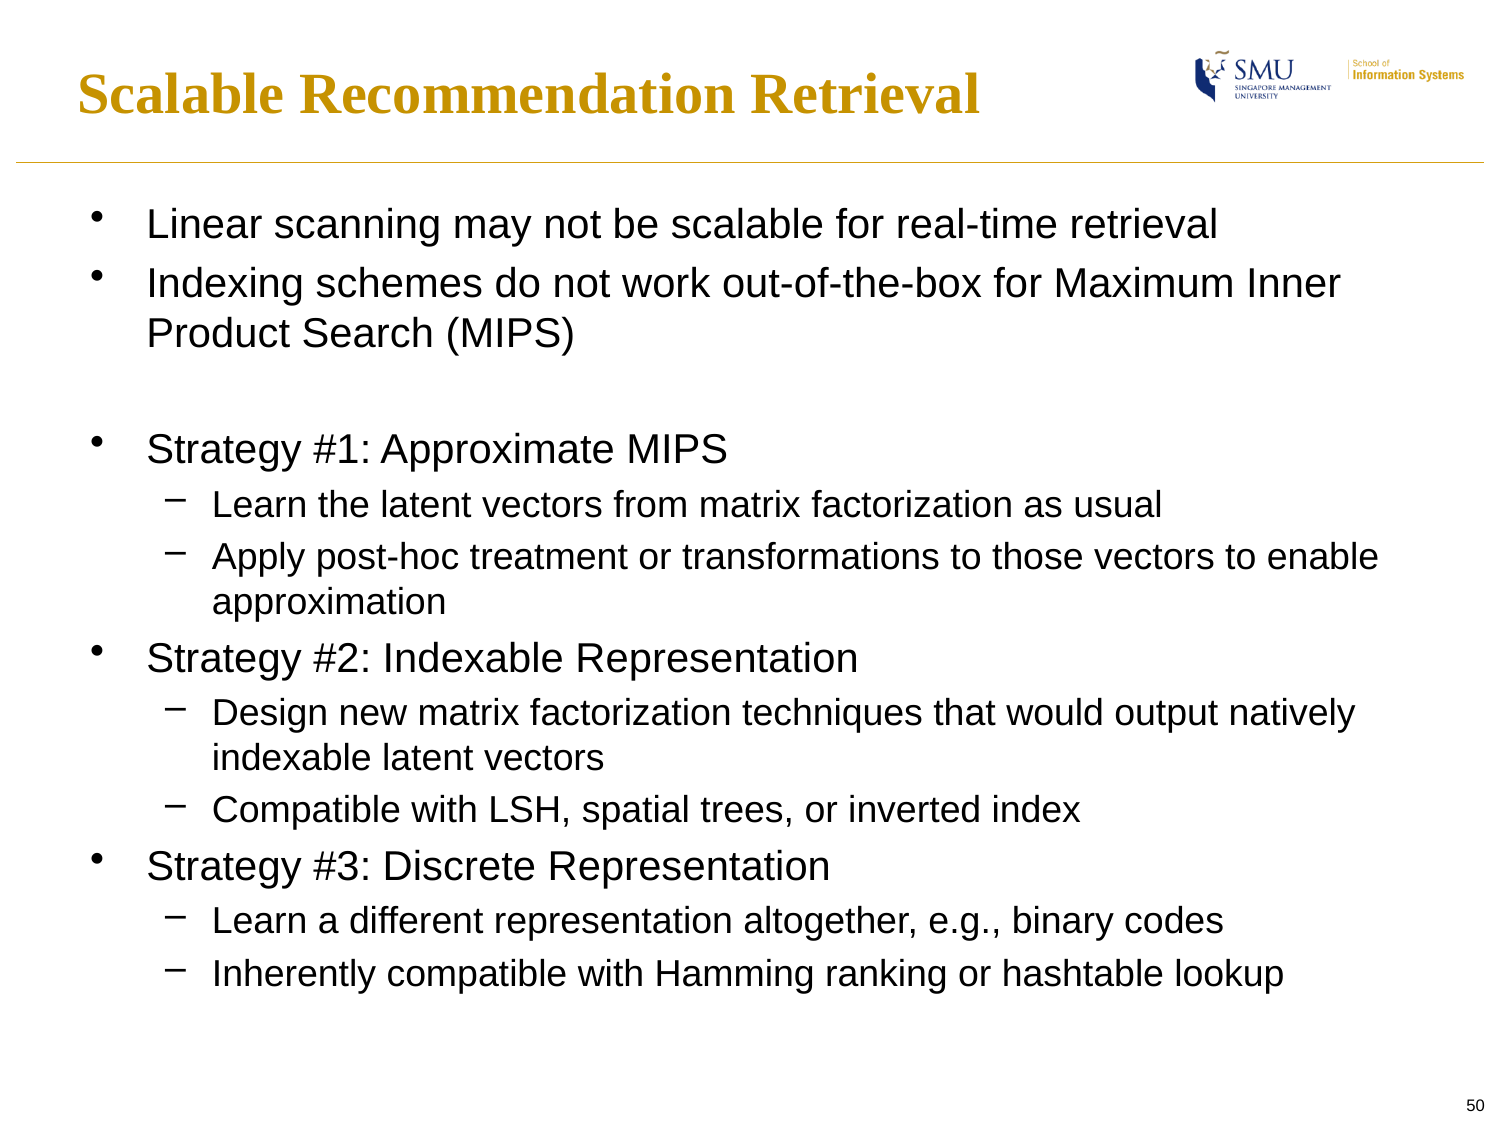

# Scalable Recommendation Retrieval
Linear scanning may not be scalable for real-time retrieval
Indexing schemes do not work out-of-the-box for Maximum Inner Product Search (MIPS)

Strategy #1: Approximate MIPS
Learn the latent vectors from matrix factorization as usual
Apply post-hoc treatment or transformations to those vectors to enable approximation
Strategy #2: Indexable Representation
Design new matrix factorization techniques that would output natively indexable latent vectors
Compatible with LSH, spatial trees, or inverted index
Strategy #3: Discrete Representation
Learn a different representation altogether, e.g., binary codes
Inherently compatible with Hamming ranking or hashtable lookup
50